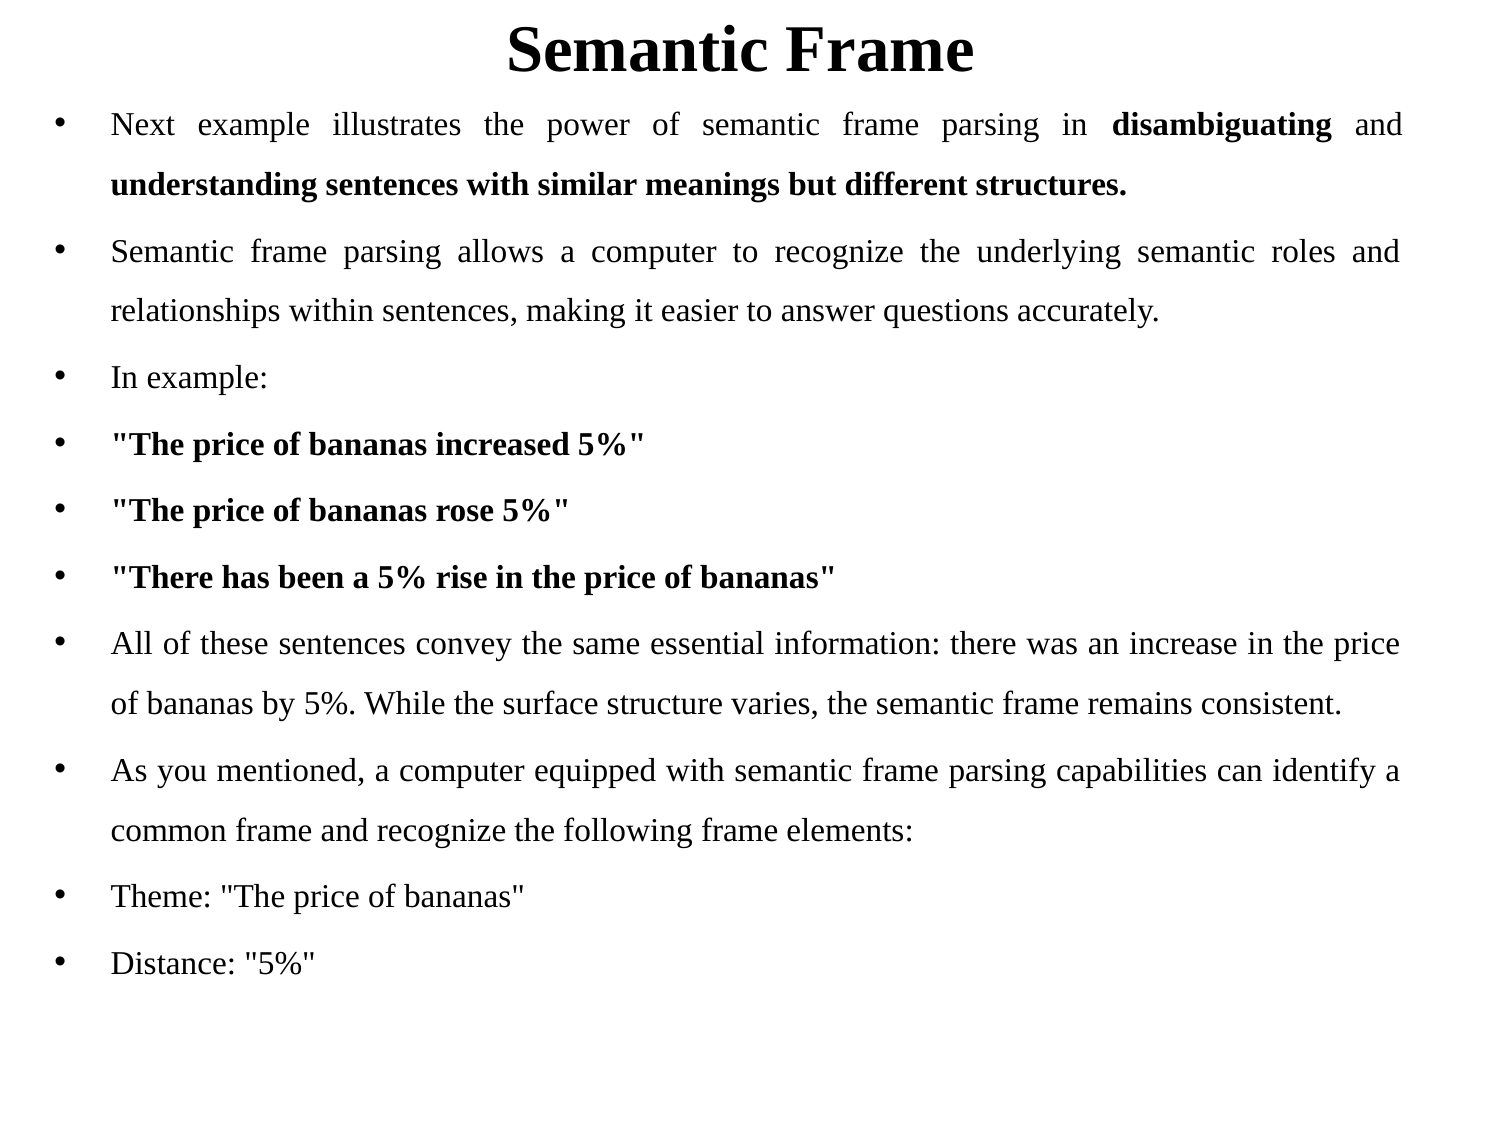

# Semantic Frame
Next example illustrates the power of semantic frame parsing in disambiguating and understanding sentences with similar meanings but different structures.
Semantic frame parsing allows a computer to recognize the underlying semantic roles and relationships within sentences, making it easier to answer questions accurately.
In example:
"The price of bananas increased 5%"
"The price of bananas rose 5%"
"There has been a 5% rise in the price of bananas"
All of these sentences convey the same essential information: there was an increase in the price of bananas by 5%. While the surface structure varies, the semantic frame remains consistent.
As you mentioned, a computer equipped with semantic frame parsing capabilities can identify a common frame and recognize the following frame elements:
Theme: "The price of bananas"
Distance: "5%"